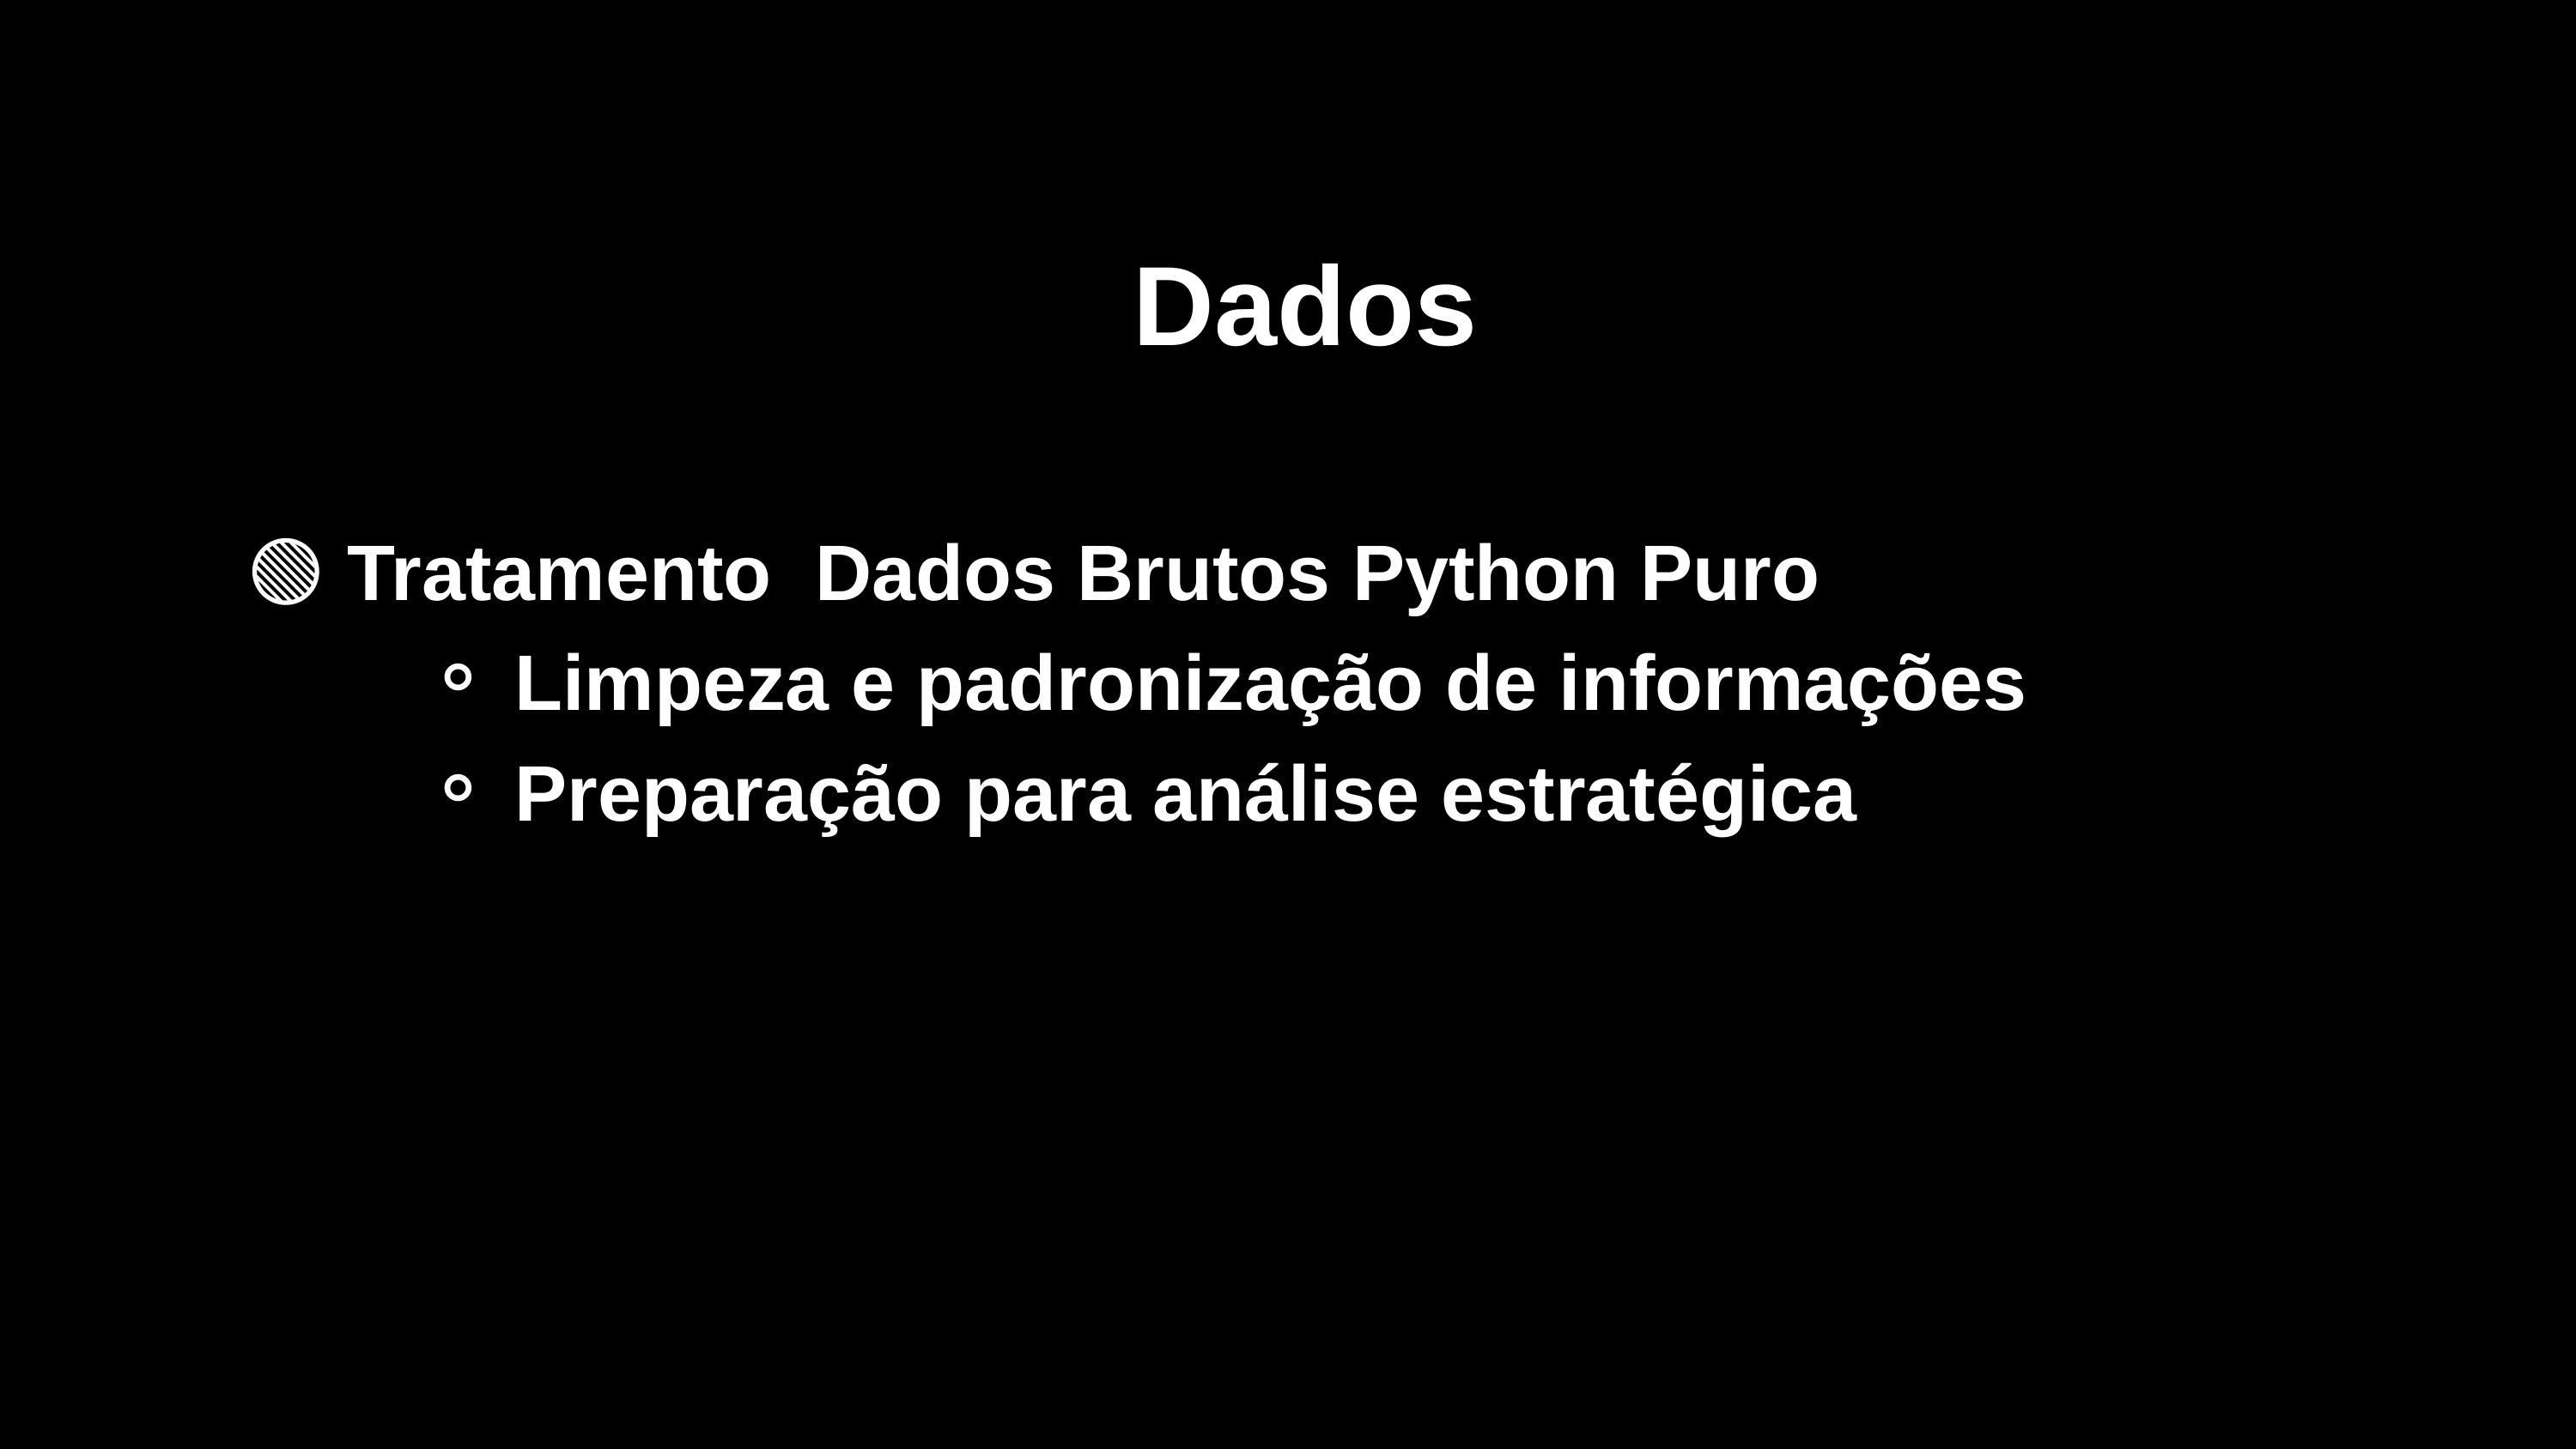

Dados

🟢 Tratamento  Dados Brutos Python Puro
Limpeza e padronização de informações
Preparação para análise estratégica